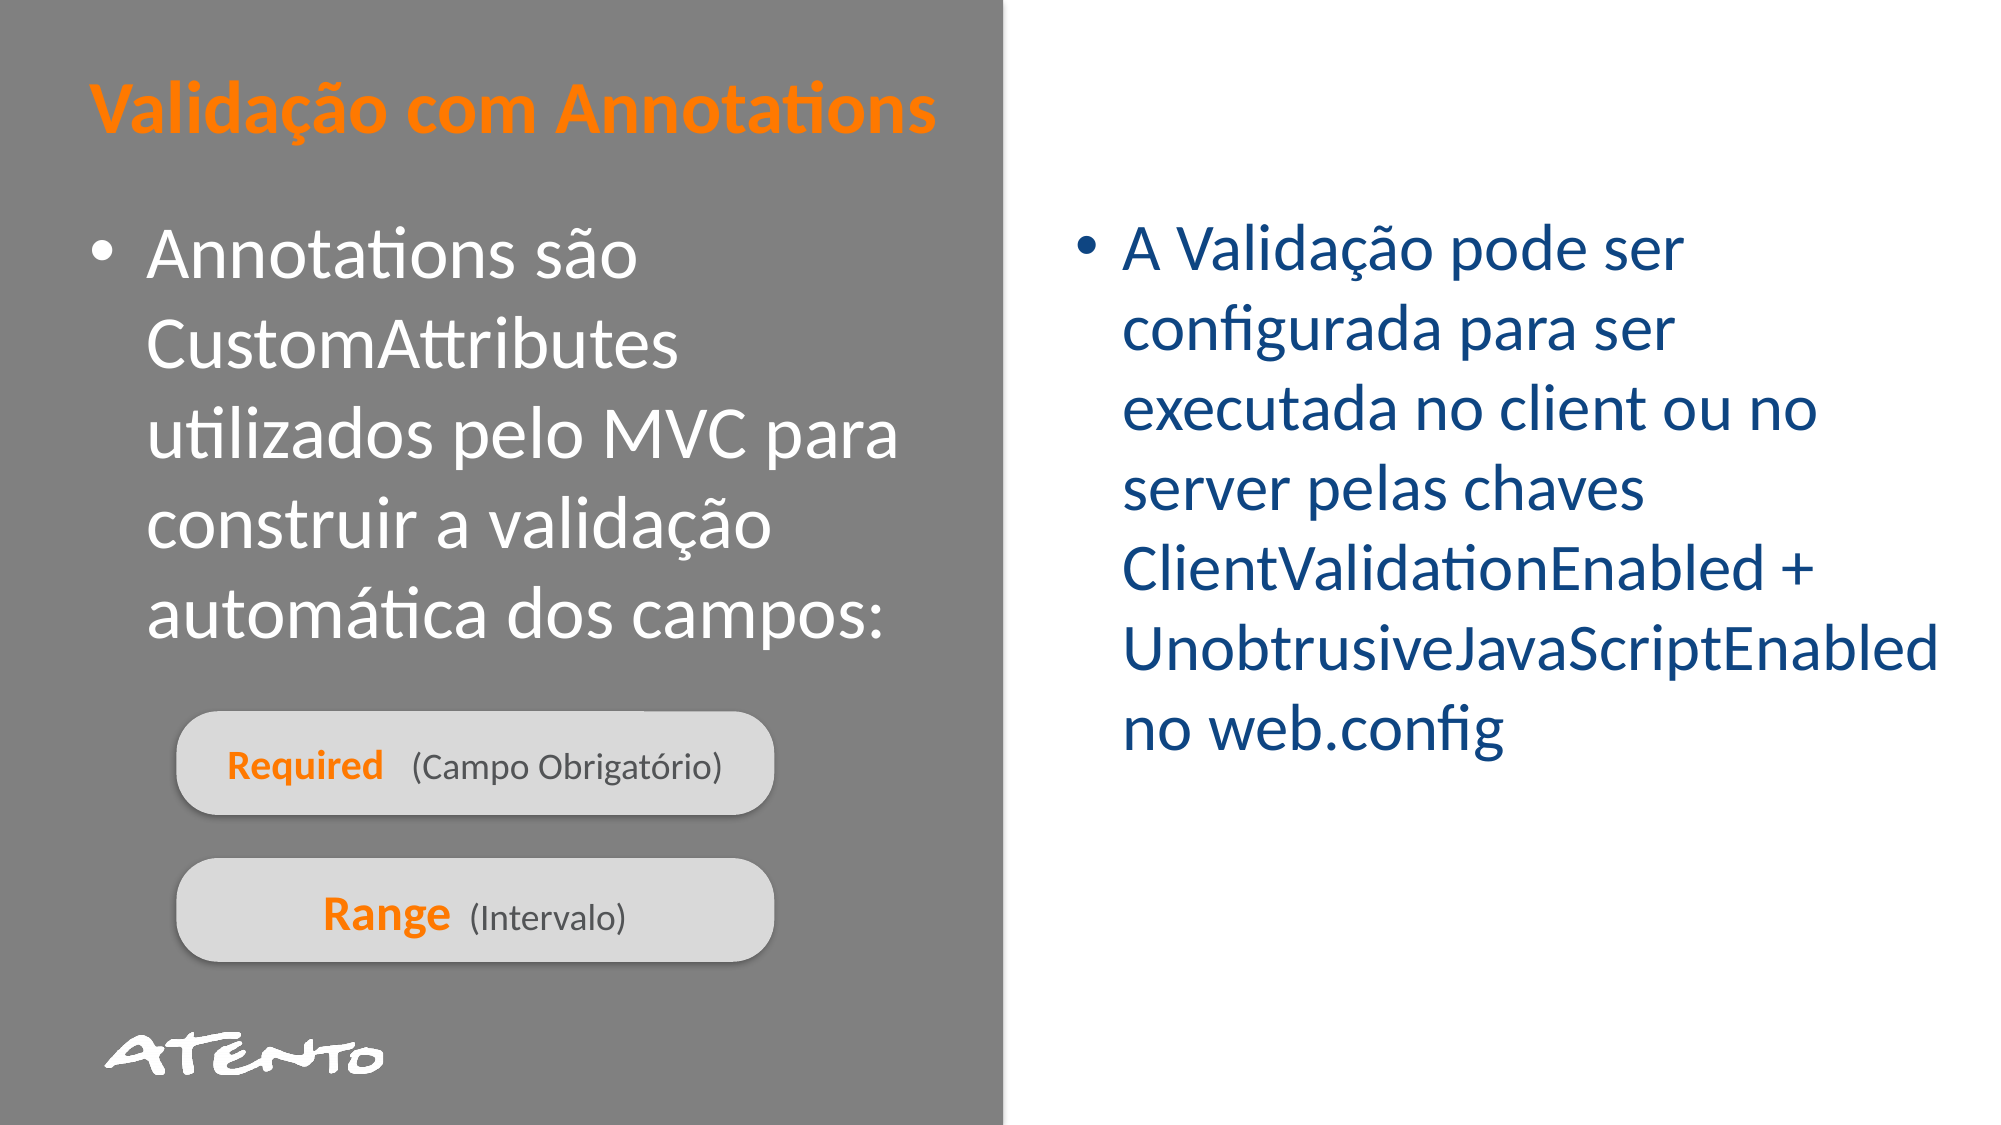

Validação com Annotations
Annotations são CustomAttributes utilizados pelo MVC para construir a validação automática dos campos:

Required   (Campo Obrigatório)
Range  (Intervalo)
A Validação pode ser configurada para ser executada no client ou no server pelas chaves ClientValidationEnabled + UnobtrusiveJavaScriptEnabled no web.config